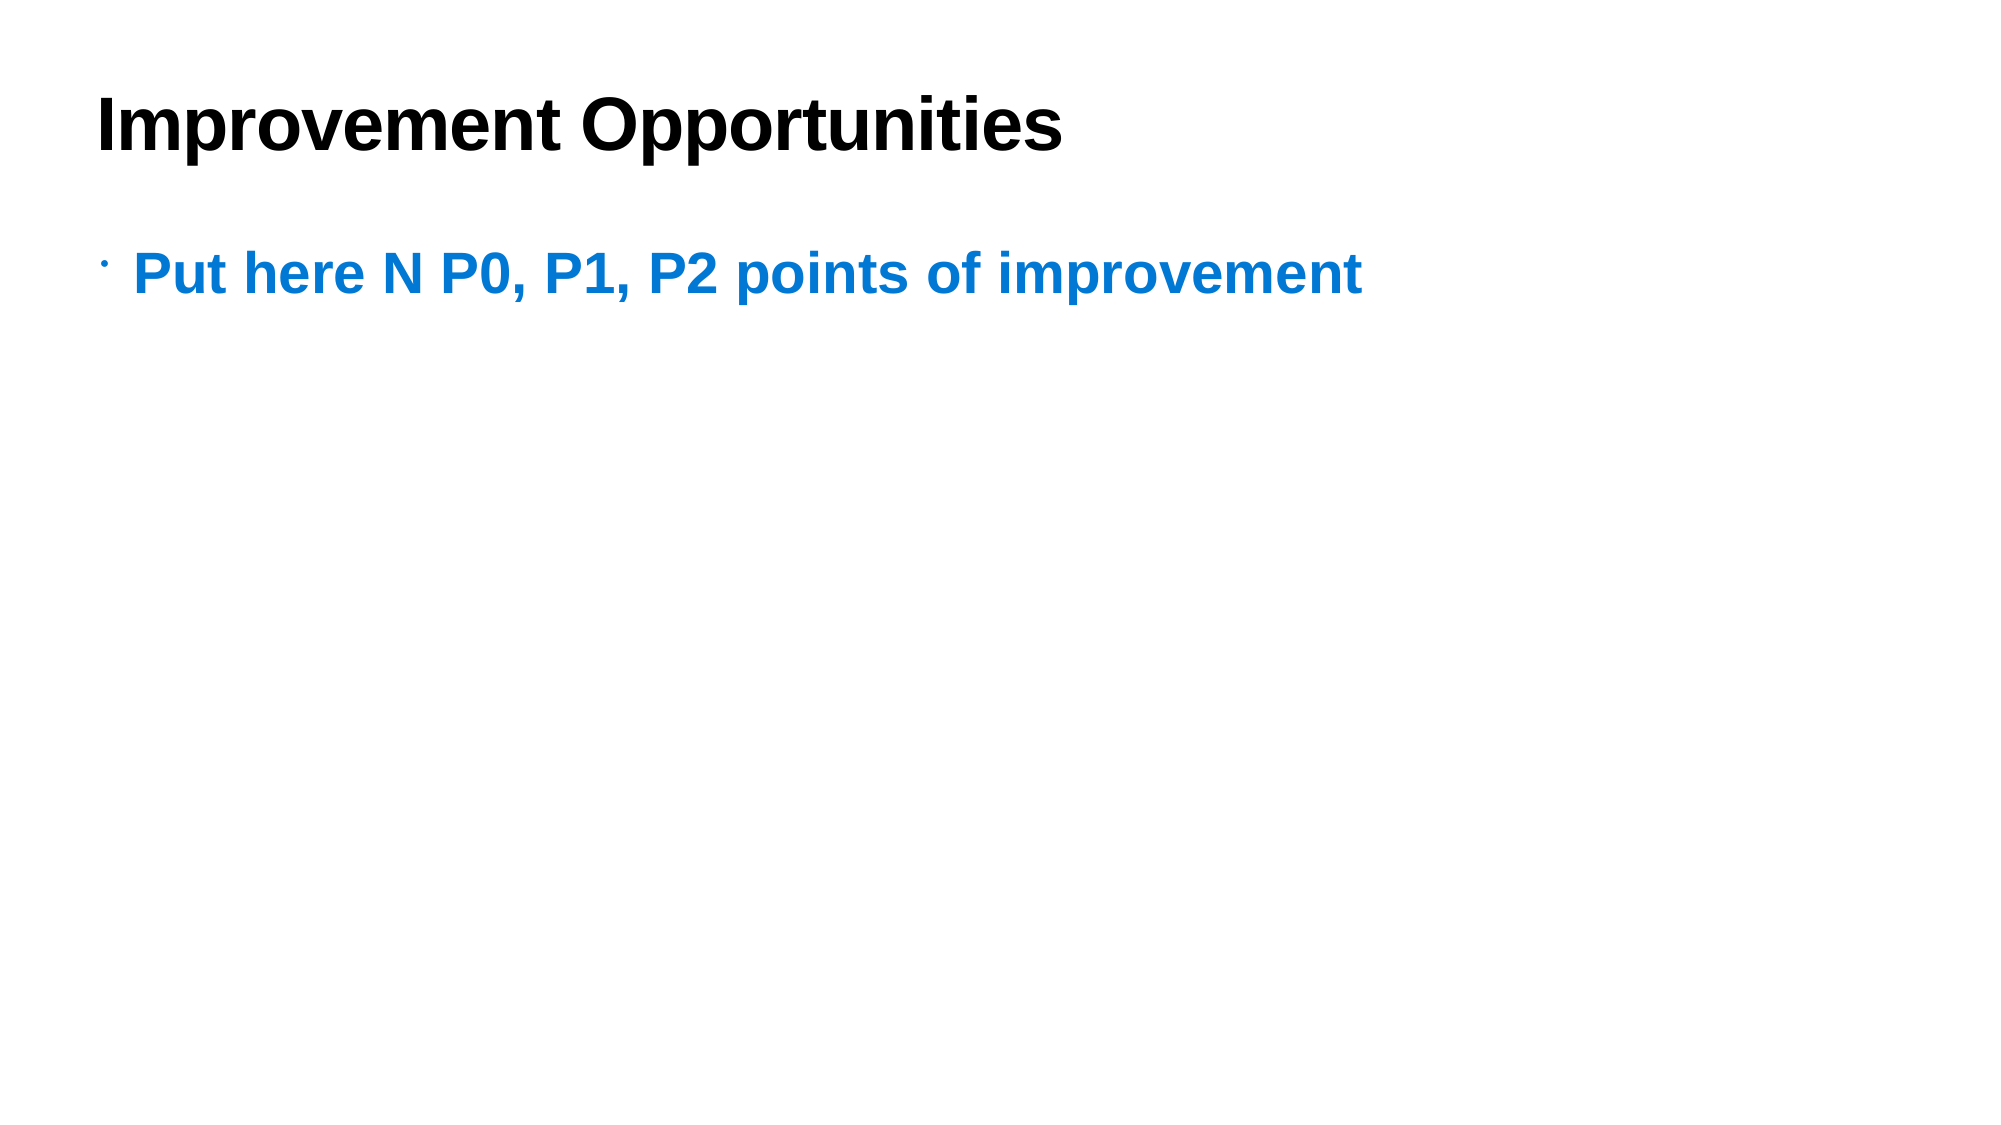

# Improvement Opportunities
Put here N P0, P1, P2 points of improvement